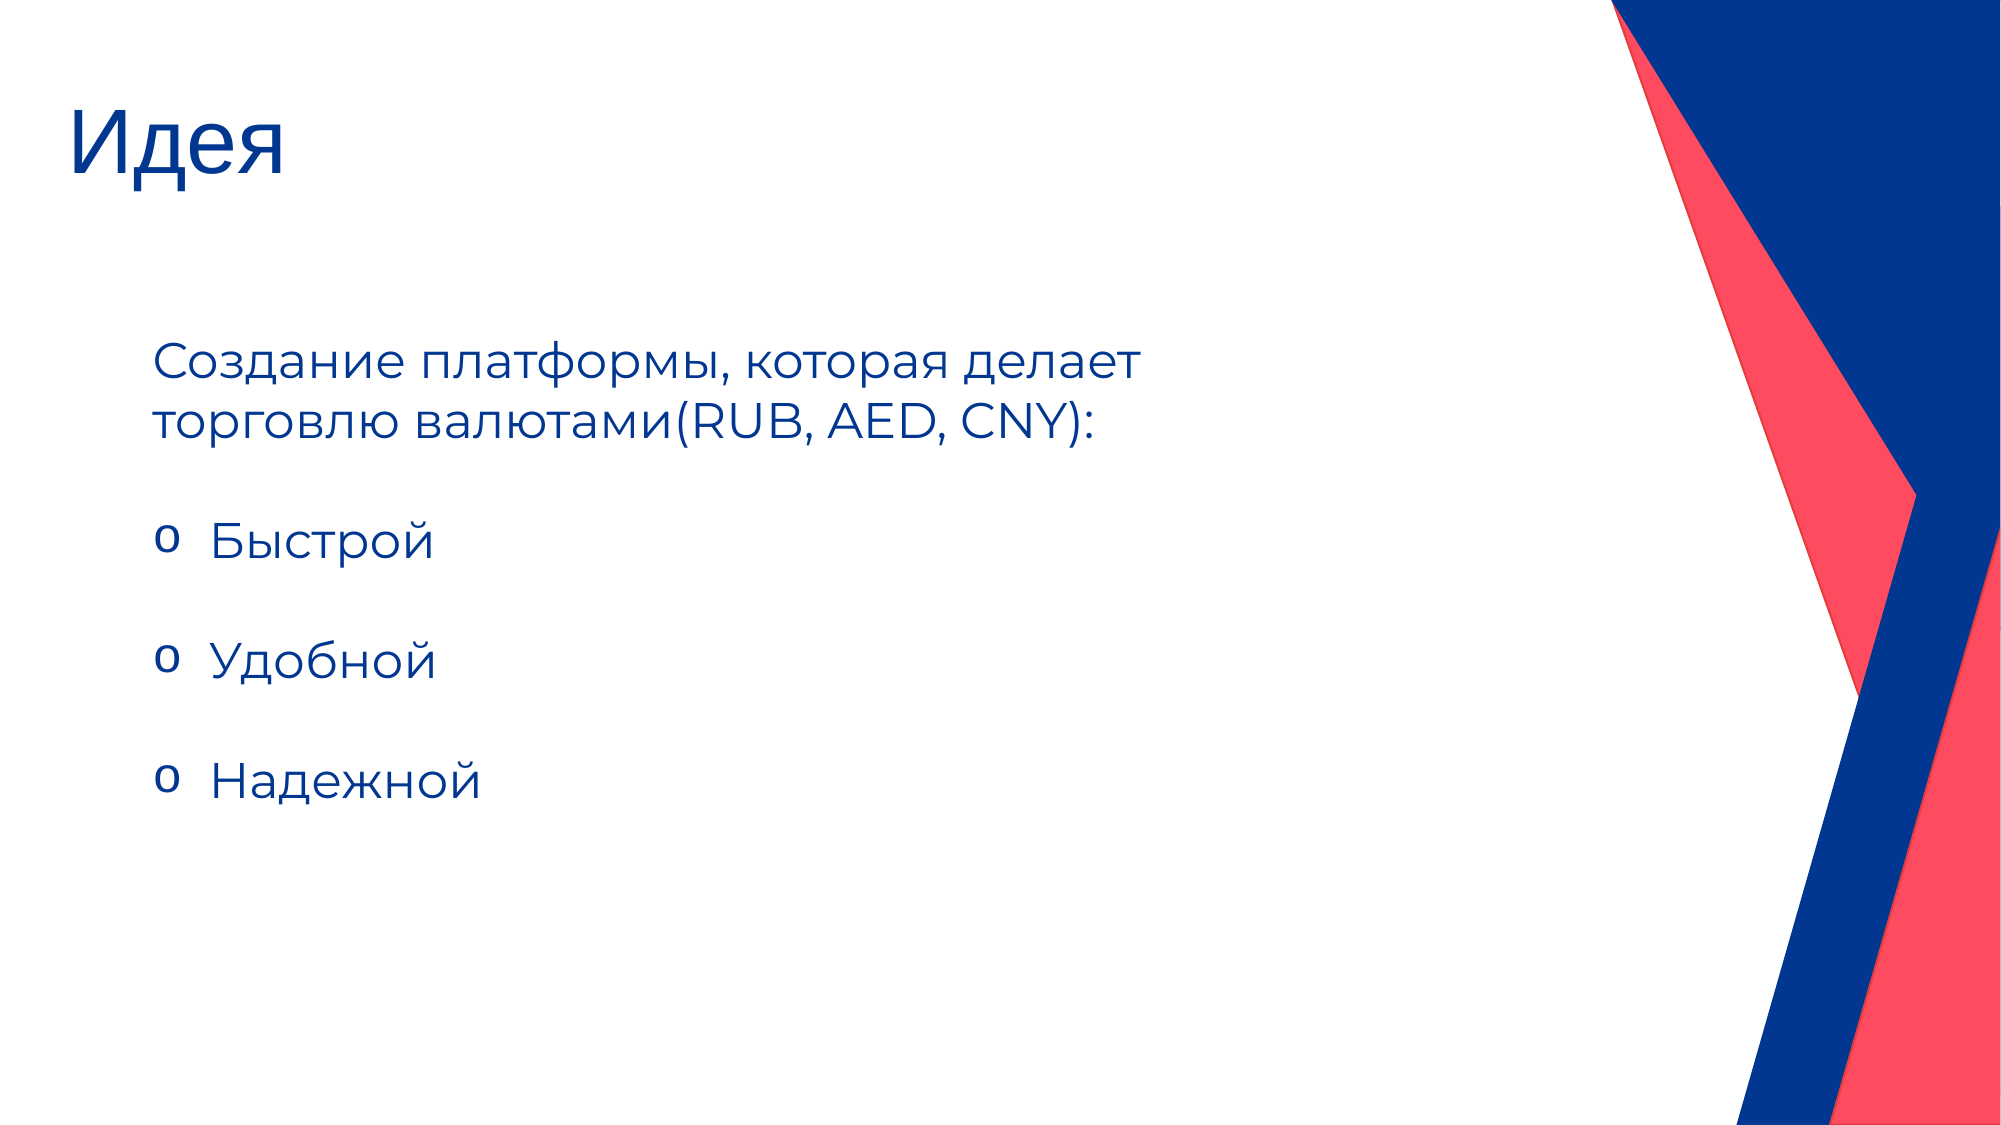

# Идея
Создание платформы, которая делает торговлю валютами(RUB, AED, CNY):
Быстрой
Удобной
Надежной